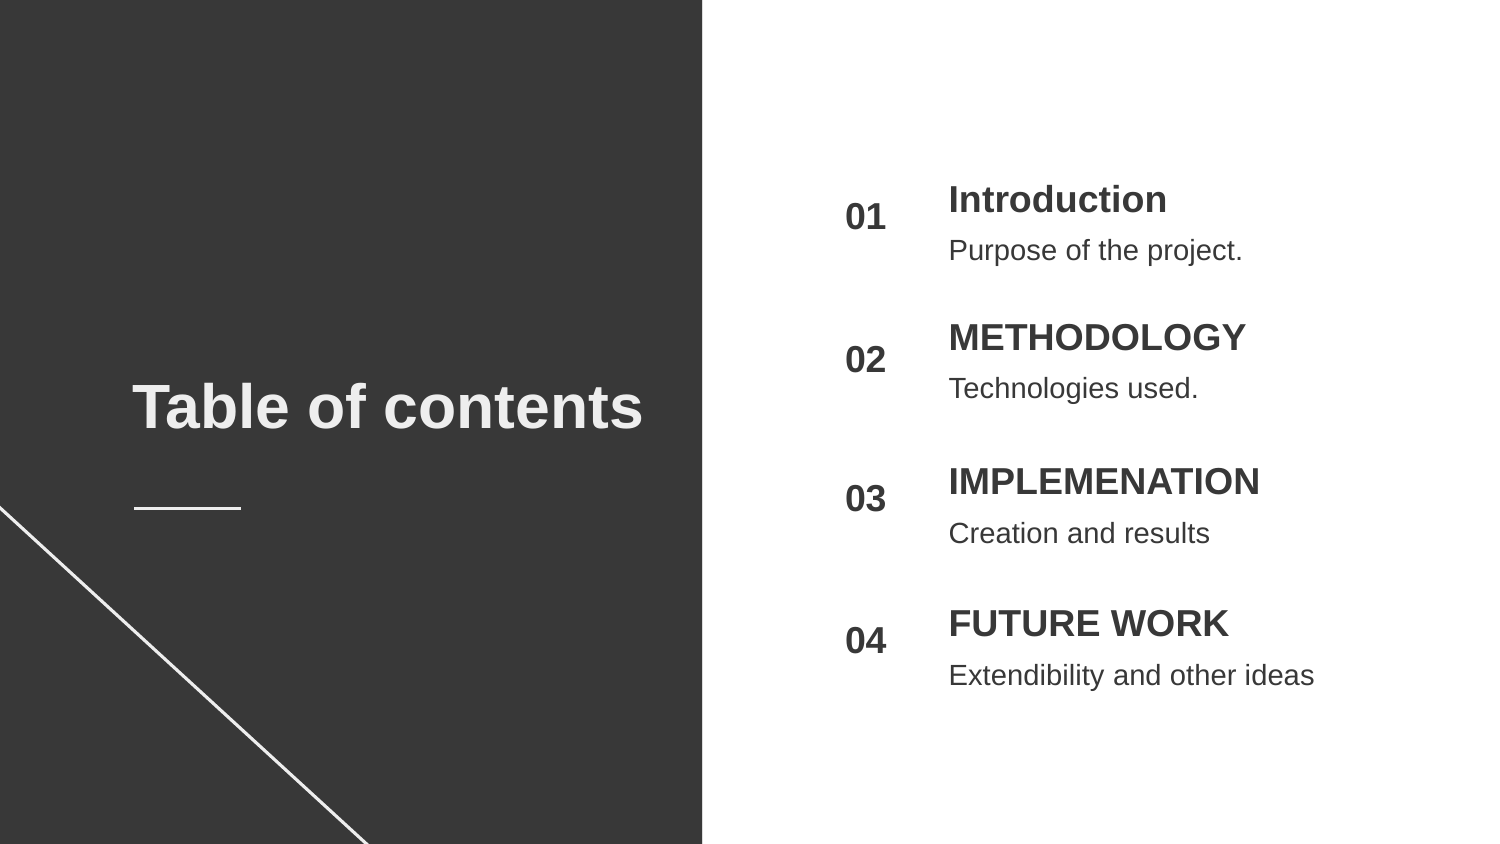

Introduction
01
Purpose of the project.
# METHODOLOGY
02
Technologies used.
Table of contents
IMPLEMENATION
03
Creation and results
FUTURE WORK
04
Extendibility and other ideas